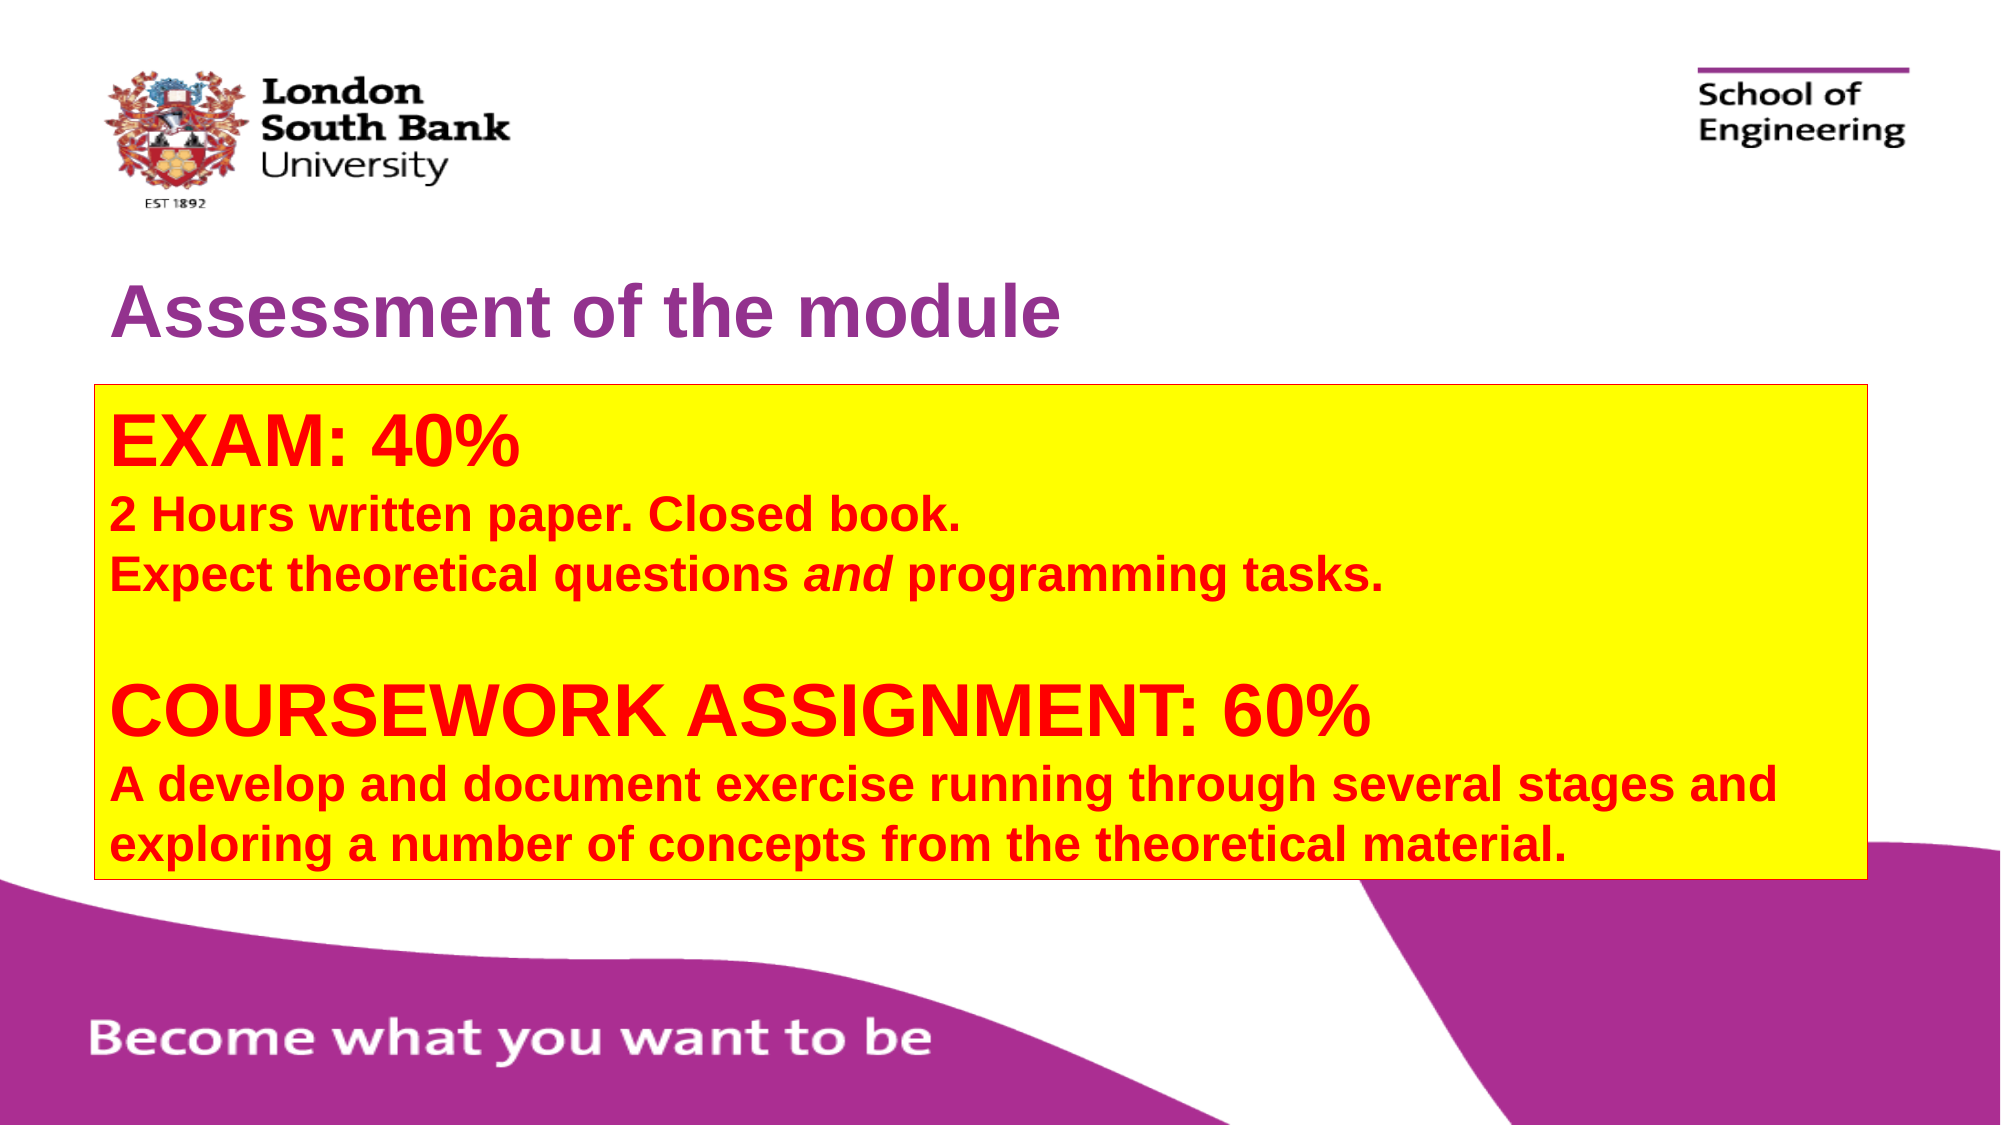

# Assessment of the module
EXAM: 40%
2 Hours written paper. Closed book.
Expect theoretical questions and programming tasks.

COURSEWORK ASSIGNMENT: 60%
A develop and document exercise running through several stages and exploring a number of concepts from the theoretical material.